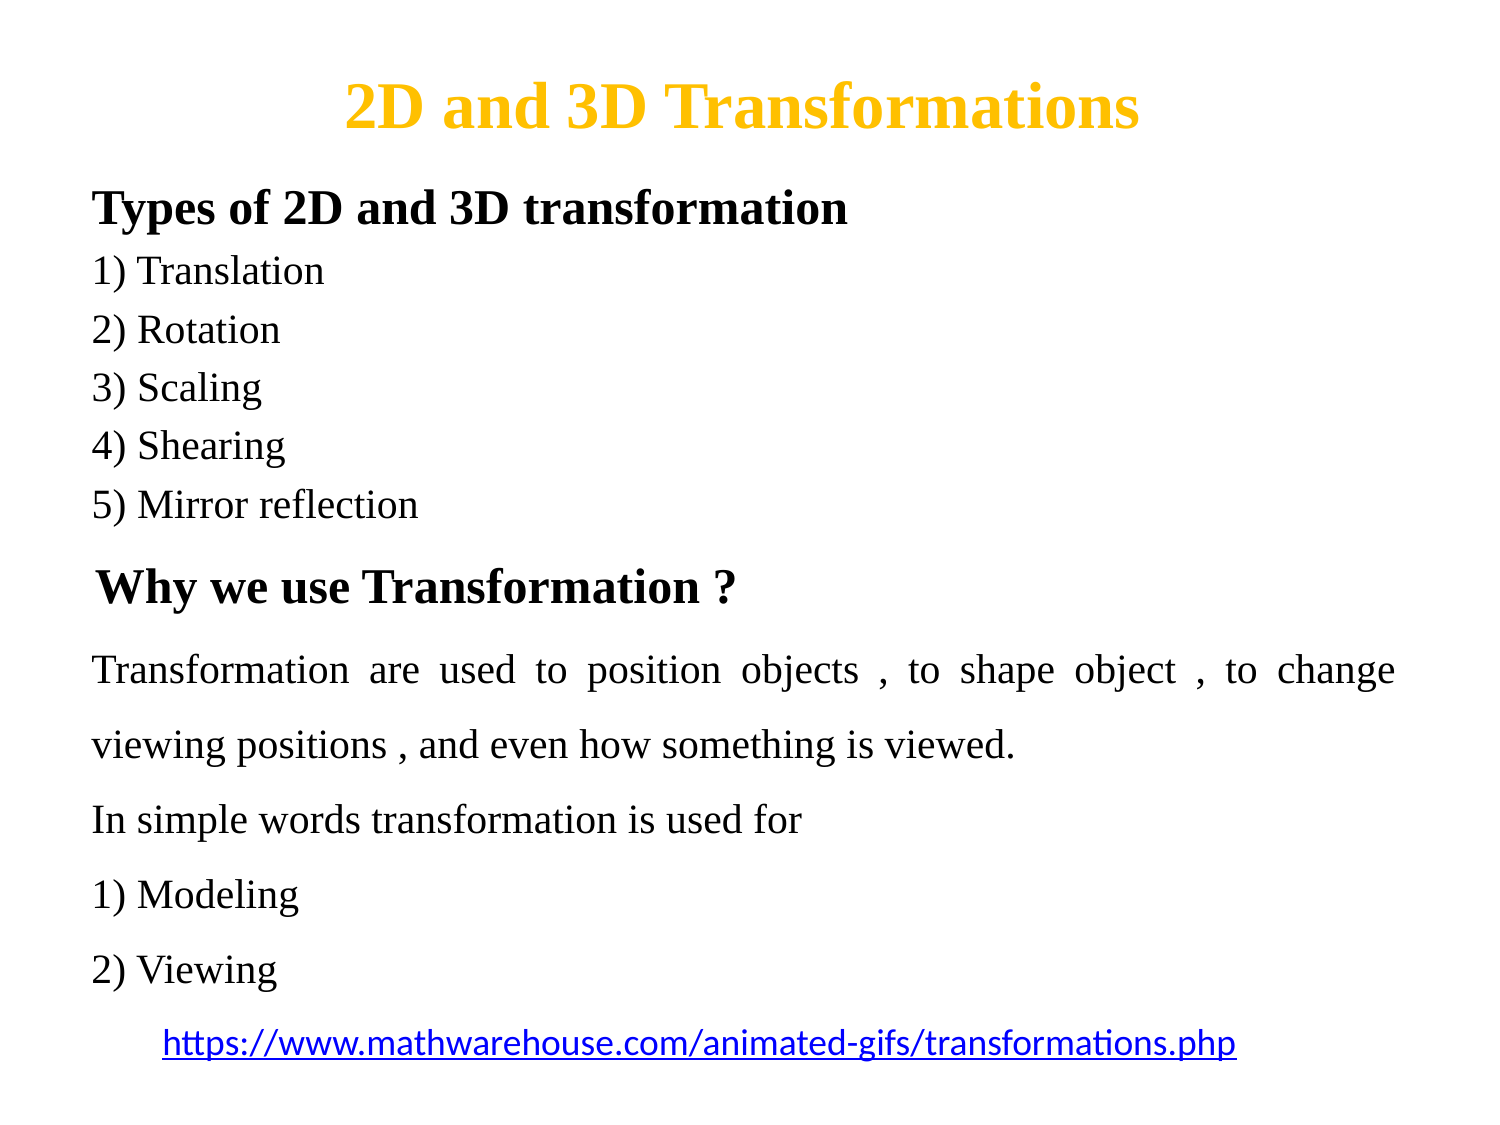

# 2D and 3D Transformations
Types of 2D and 3D transformation
1) Translation
2) Rotation
3) Scaling
4) Shearing
5) Mirror reflection

Why we use Transformation ?
Transformation are used to position objects , to shape object , to change viewing positions , and even how something is viewed.
In simple words transformation is used for
1) Modeling
2) Viewing
https://www.mathwarehouse.com/animated-gifs/transformations.php